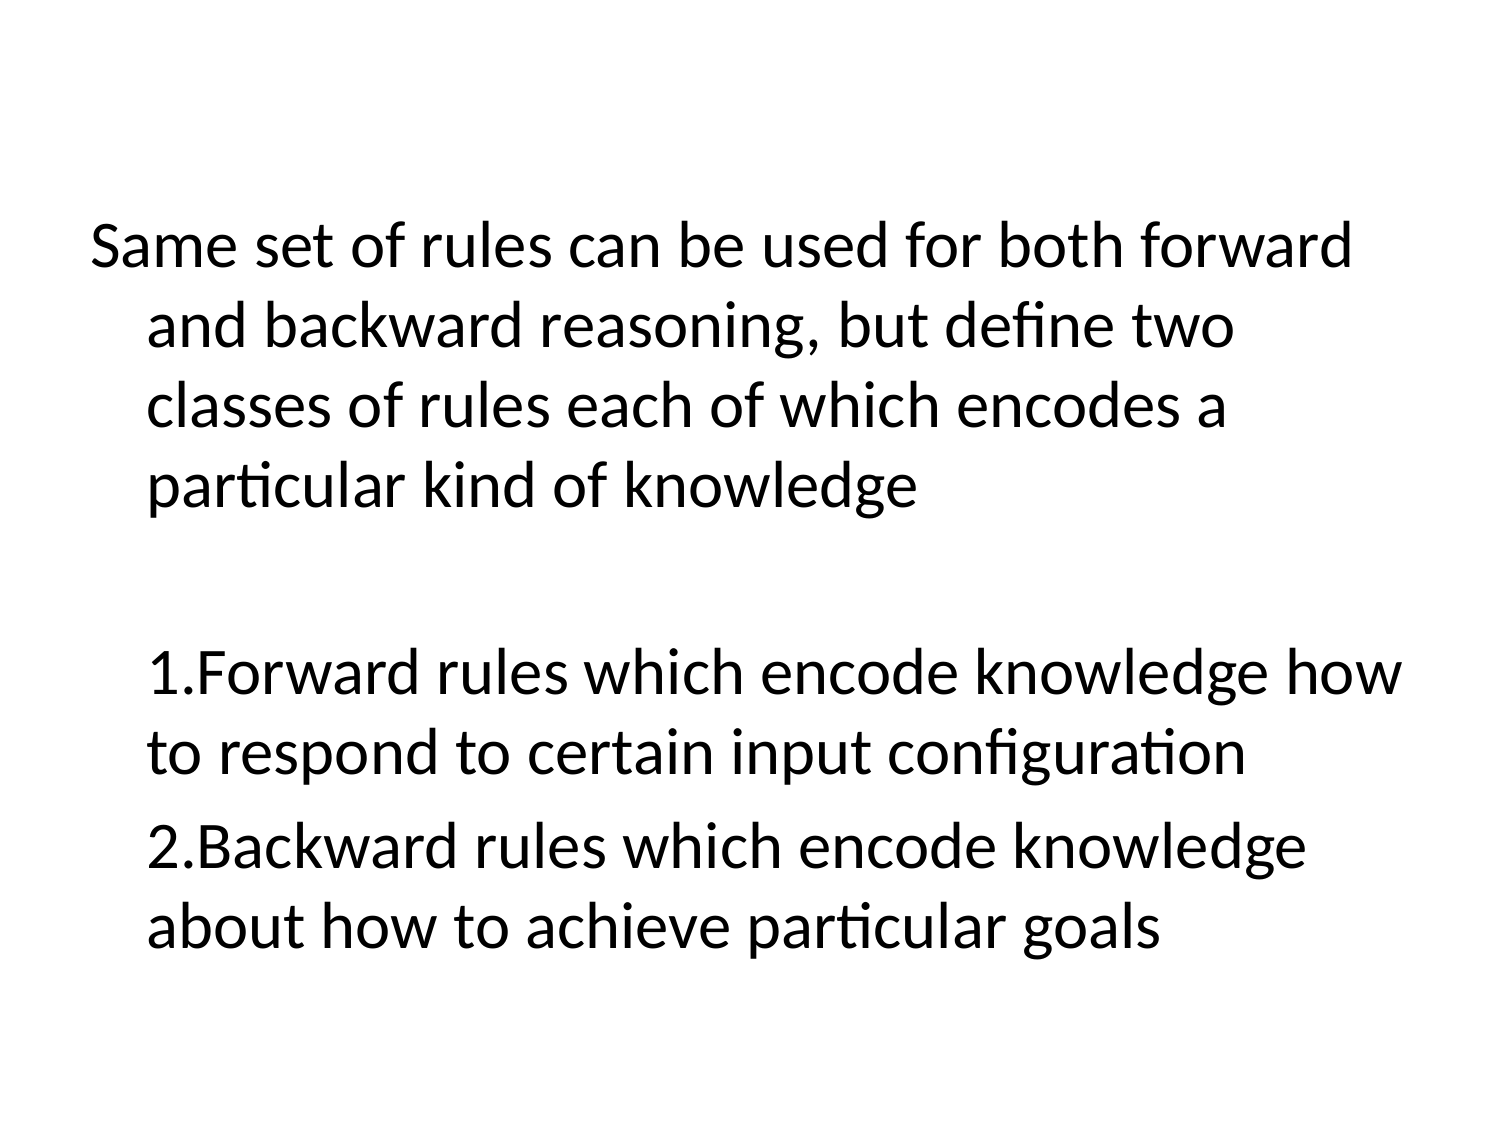

Same set of rules can be used for both forward and backward reasoning, but define two classes of rules each of which encodes a particular kind of knowledge

	1.Forward rules which encode knowledge how to respond to certain input configuration
	2.Backward rules which encode knowledge about how to achieve particular goals